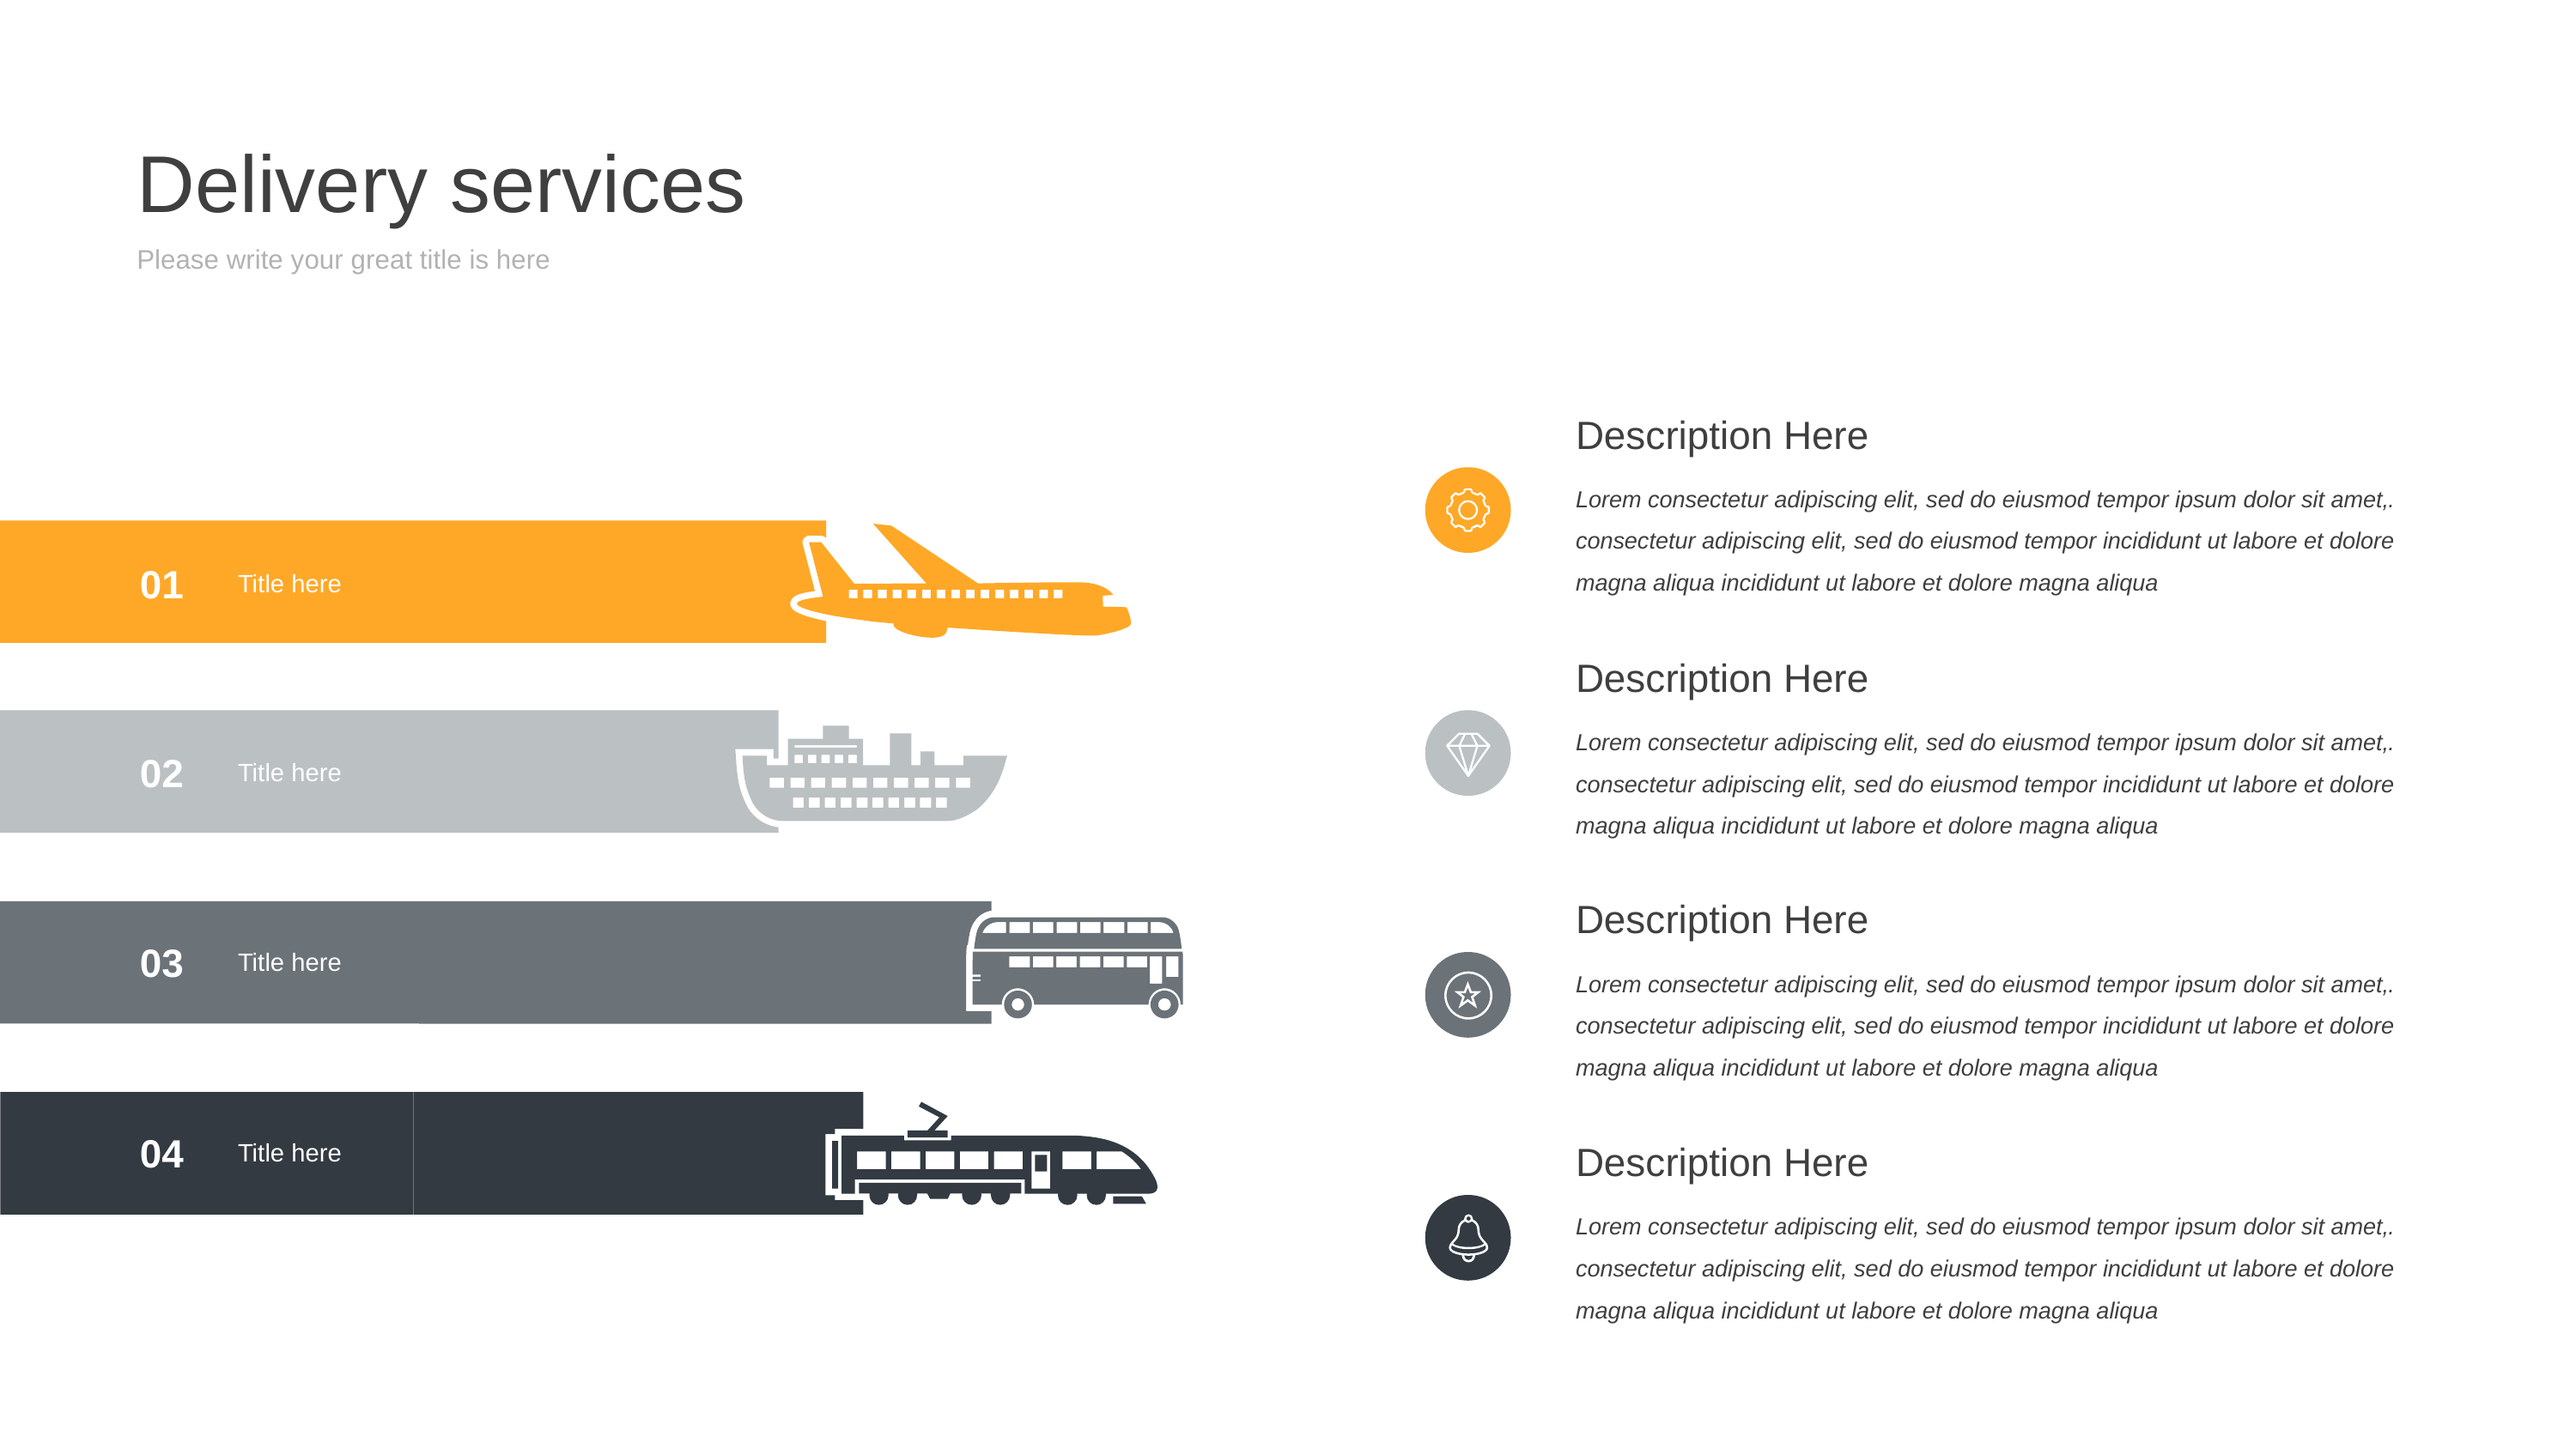

Delivery services
Please write your great title is here
Description Here
Lorem consectetur adipiscing elit, sed do eiusmod tempor ipsum dolor sit amet,. consectetur adipiscing elit, sed do eiusmod tempor incididunt ut labore et dolore magna aliqua incididunt ut labore et dolore magna aliqua

01
Title here
Description Here
Lorem consectetur adipiscing elit, sed do eiusmod tempor ipsum dolor sit amet,. consectetur adipiscing elit, sed do eiusmod tempor incididunt ut labore et dolore magna aliqua incididunt ut labore et dolore magna aliqua

02
Title here
Description Here
03
Title here
Lorem consectetur adipiscing elit, sed do eiusmod tempor ipsum dolor sit amet,. consectetur adipiscing elit, sed do eiusmod tempor incididunt ut labore et dolore magna aliqua incididunt ut labore et dolore magna aliqua

04
Title here
Description Here
Lorem consectetur adipiscing elit, sed do eiusmod tempor ipsum dolor sit amet,. consectetur adipiscing elit, sed do eiusmod tempor incididunt ut labore et dolore magna aliqua incididunt ut labore et dolore magna aliqua